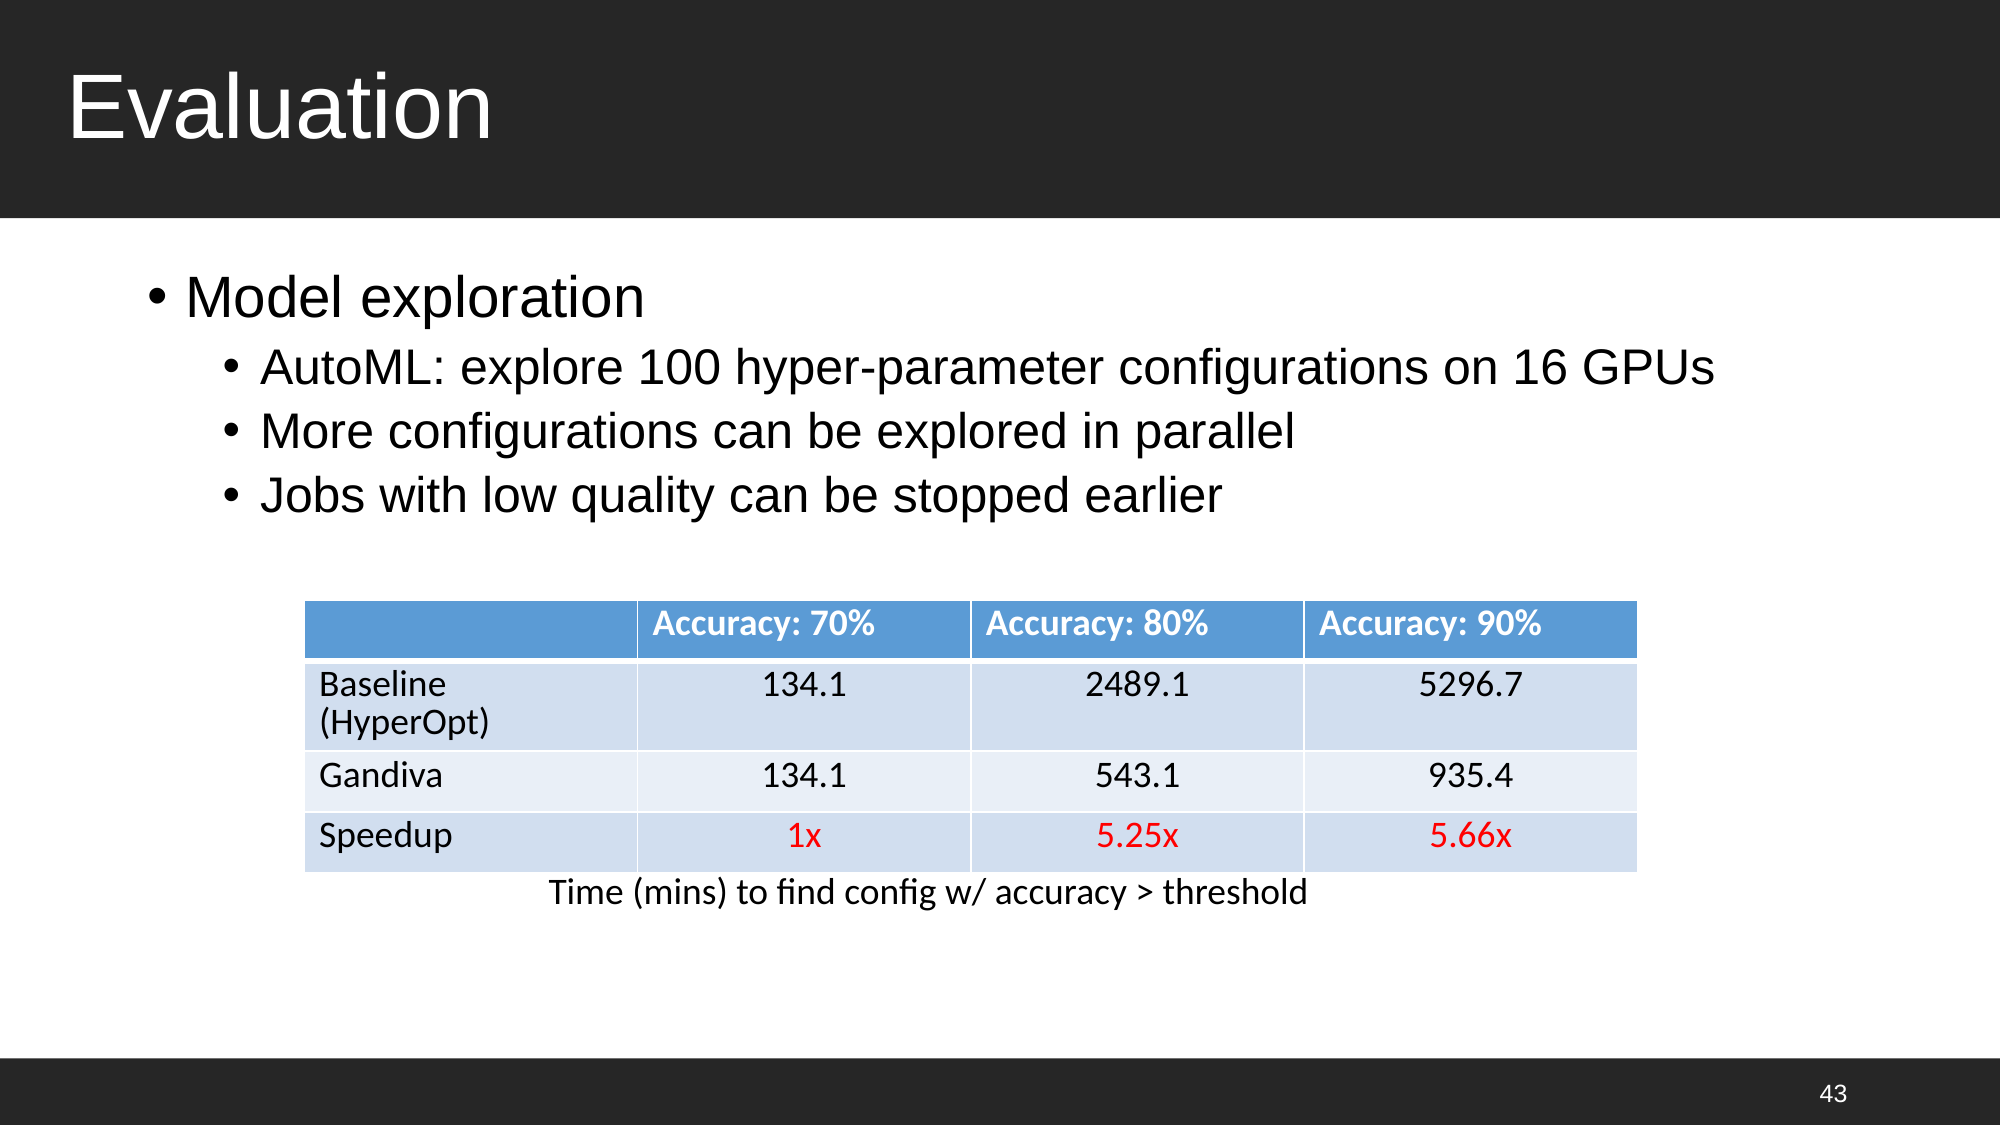

# Evaluation
Model exploration
AutoML: explore 100 hyper-parameter configurations on 16 GPUs
More configurations can be explored in parallel
Jobs with low quality can be stopped earlier

|  | Accuracy: 70% | Accuracy: 80% | Accuracy: 90% |
| --- | --- | --- | --- |
| Baseline (HyperOpt) | 134.1 | 2489.1 | 5296.7 |
| Gandiva | 134.1 | 543.1 | 935.4 |
| Speedup | 1x | 5.25x | 5.66x |
Time (mins) to find config w/ accuracy > threshold

43